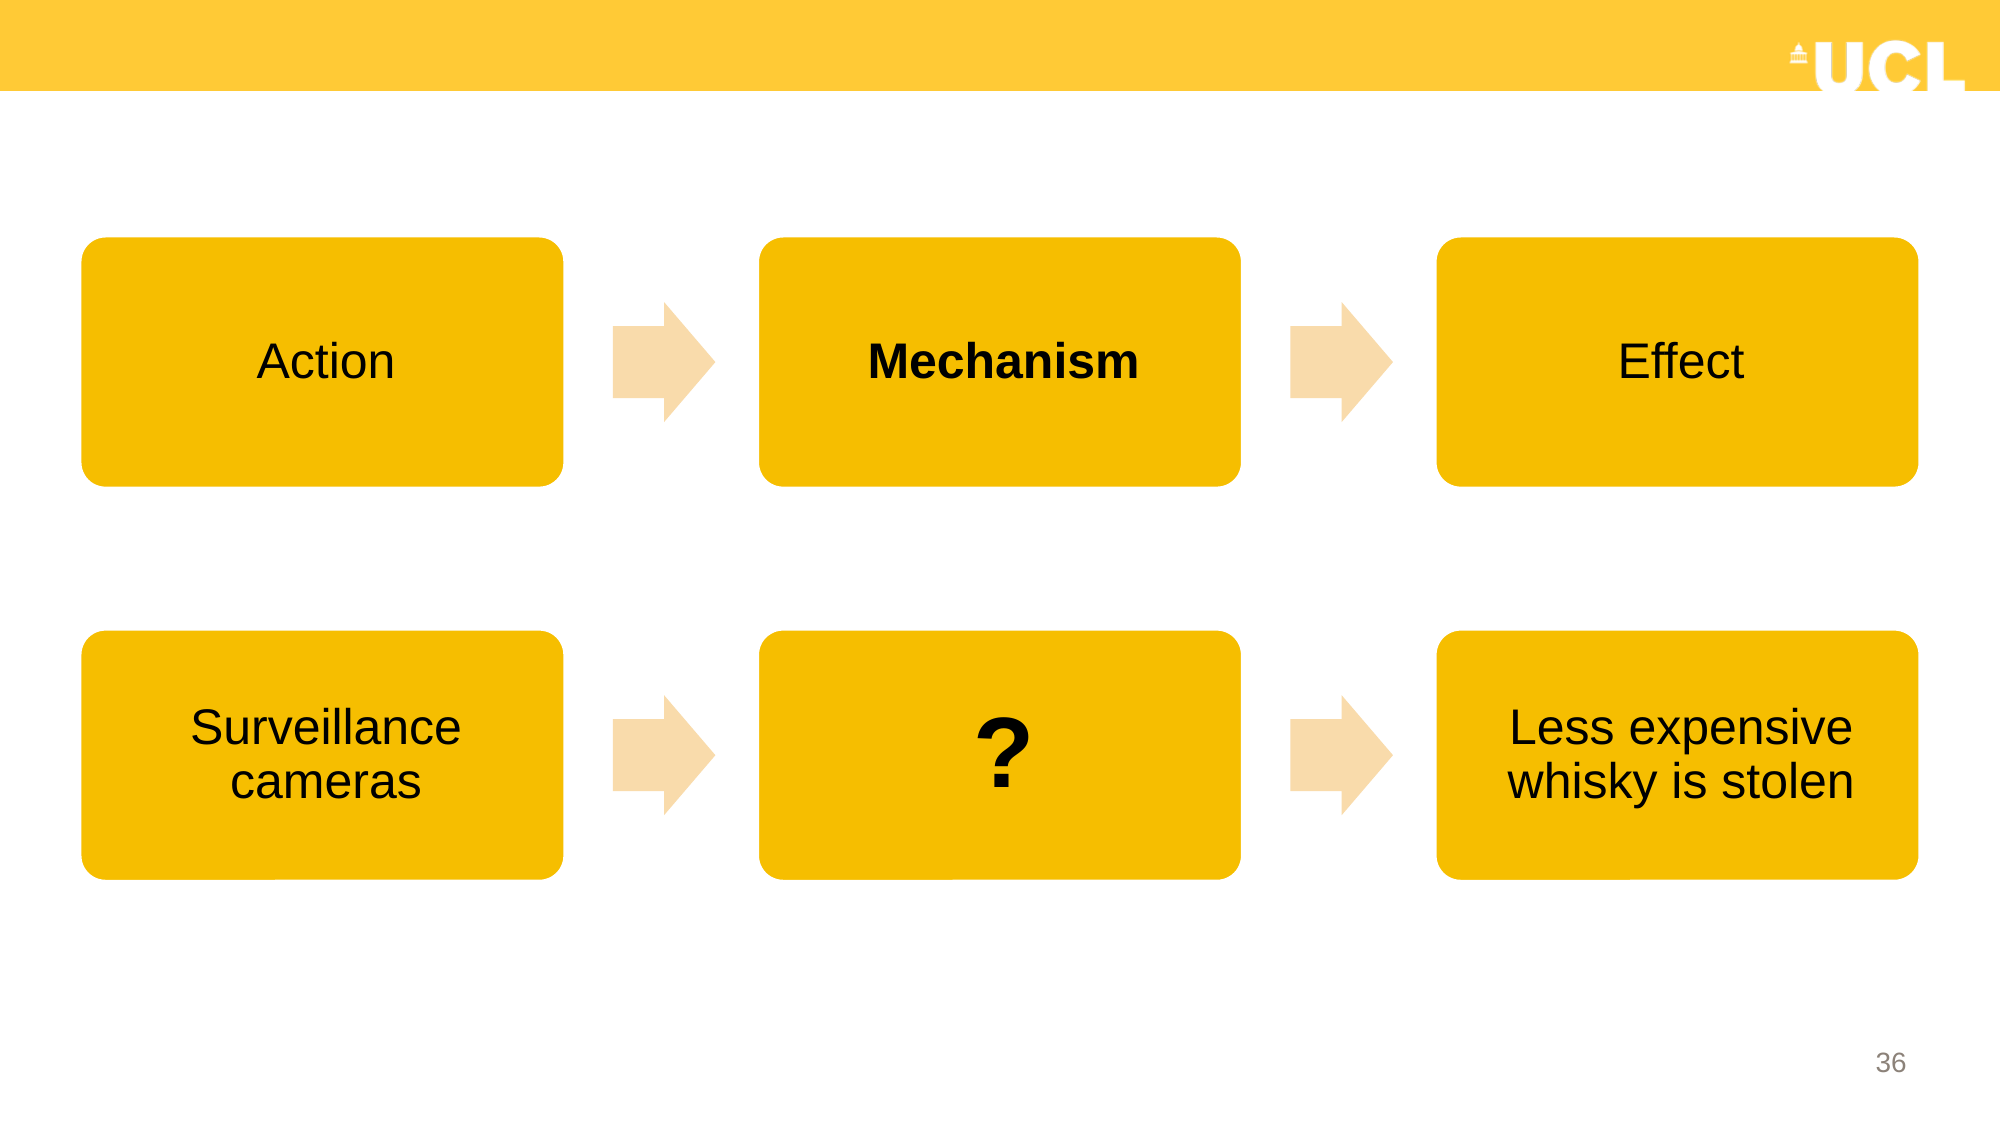

Action

Mechanism

Effect
Surveillance cameras

?

Less expensive whisky is stolen